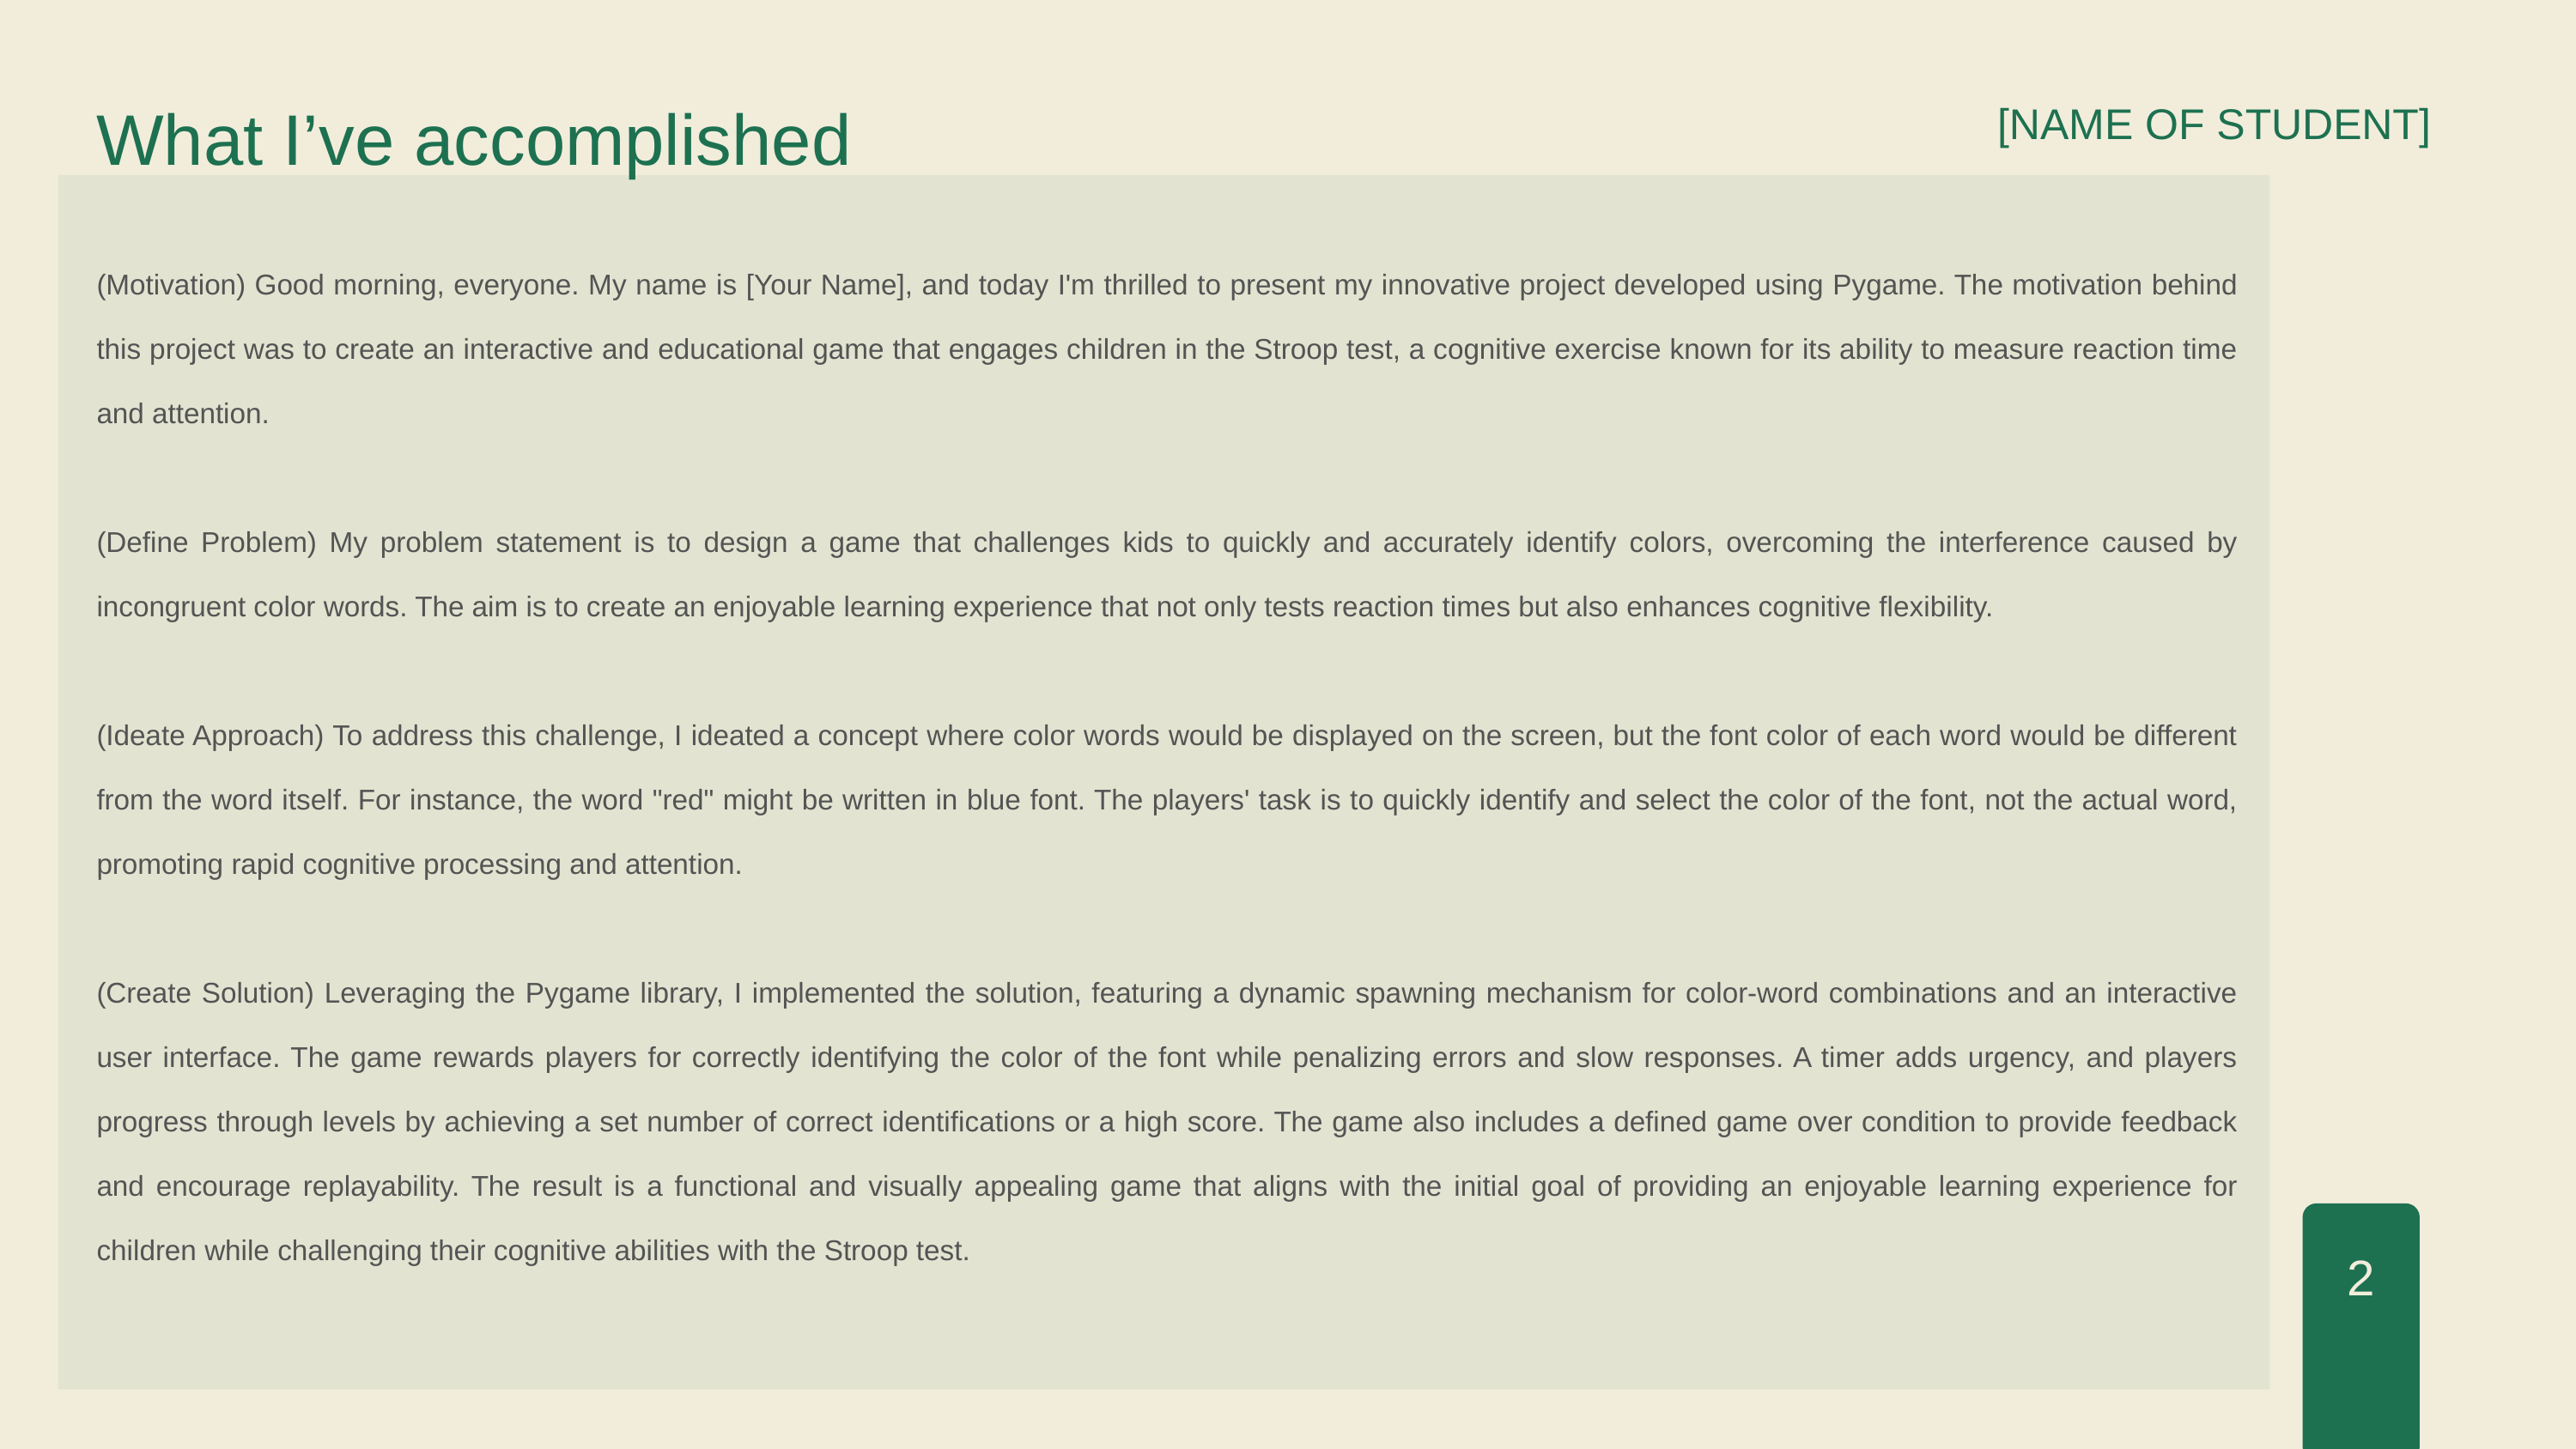

What I’ve accomplished
[NAME OF STUDENT]

(Motivation) Good morning, everyone. My name is [Your Name], and today I'm thrilled to present my innovative project developed using Pygame. The motivation behind this project was to create an interactive and educational game that engages children in the Stroop test, a cognitive exercise known for its ability to measure reaction time and attention.

(Define Problem) My problem statement is to design a game that challenges kids to quickly and accurately identify colors, overcoming the interference caused by incongruent color words. The aim is to create an enjoyable learning experience that not only tests reaction times but also enhances cognitive flexibility.

(Ideate Approach) To address this challenge, I ideated a concept where color words would be displayed on the screen, but the font color of each word would be different from the word itself. For instance, the word "red" might be written in blue font. The players' task is to quickly identify and select the color of the font, not the actual word, promoting rapid cognitive processing and attention.

(Create Solution) Leveraging the Pygame library, I implemented the solution, featuring a dynamic spawning mechanism for color-word combinations and an interactive user interface. The game rewards players for correctly identifying the color of the font while penalizing errors and slow responses. A timer adds urgency, and players progress through levels by achieving a set number of correct identifications or a high score. The game also includes a defined game over condition to provide feedback and encourage replayability. The result is a functional and visually appealing game that aligns with the initial goal of providing an enjoyable learning experience for children while challenging their cognitive abilities with the Stroop test.

2